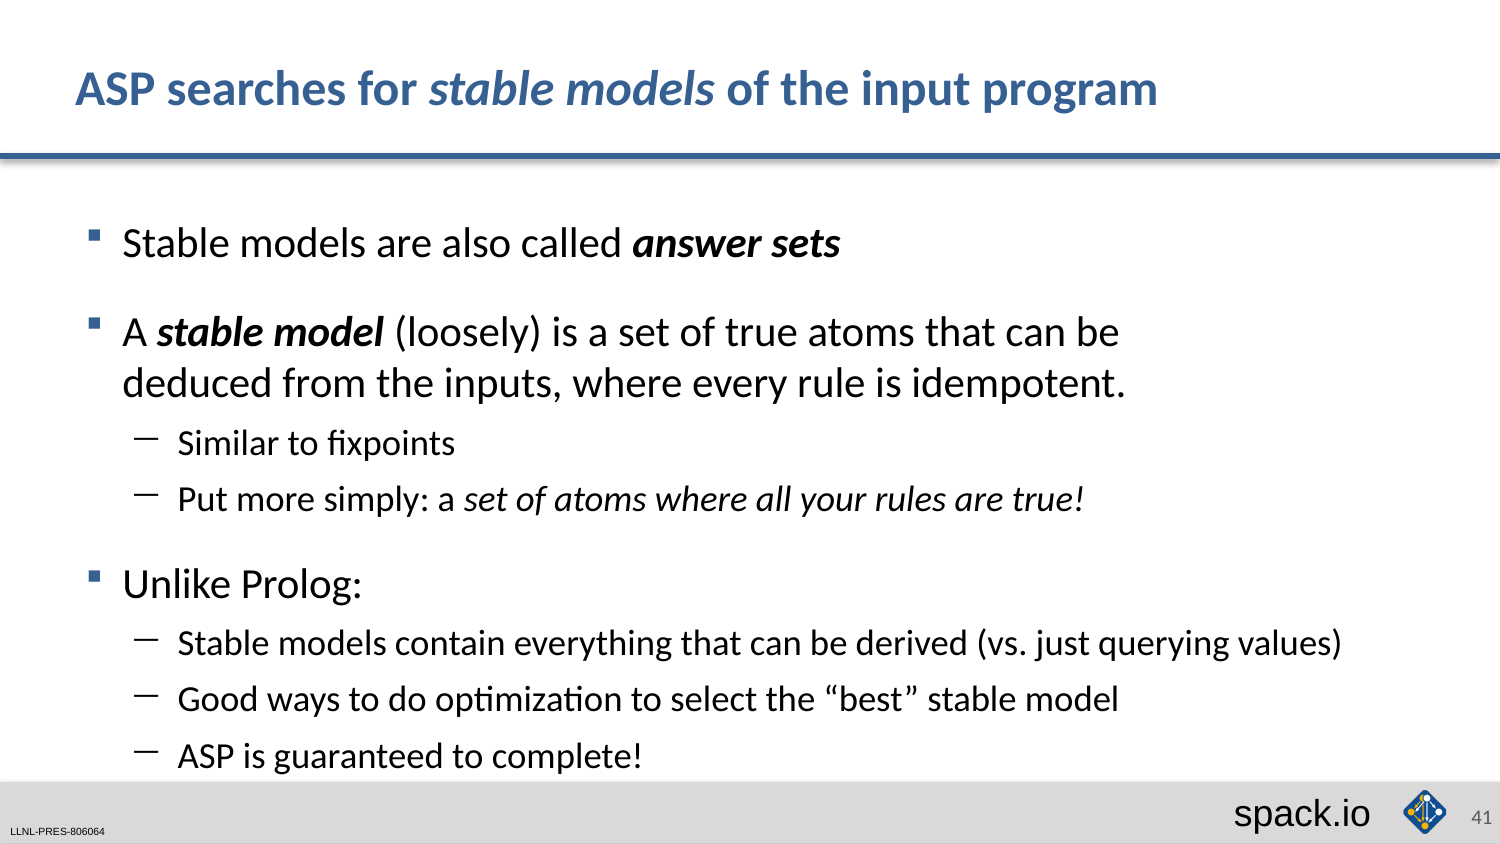

# ASP searches for stable models of the input program
Stable models are also called answer sets
A stable model (loosely) is a set of true atoms that can be
deduced from the inputs, where every rule is idempotent.
Similar to fixpoints
Put more simply: a set of atoms where all your rules are true!
Unlike Prolog:
Stable models contain everything that can be derived (vs. just querying values)
Good ways to do optimization to select the “best” stable model
ASP is guaranteed to complete!